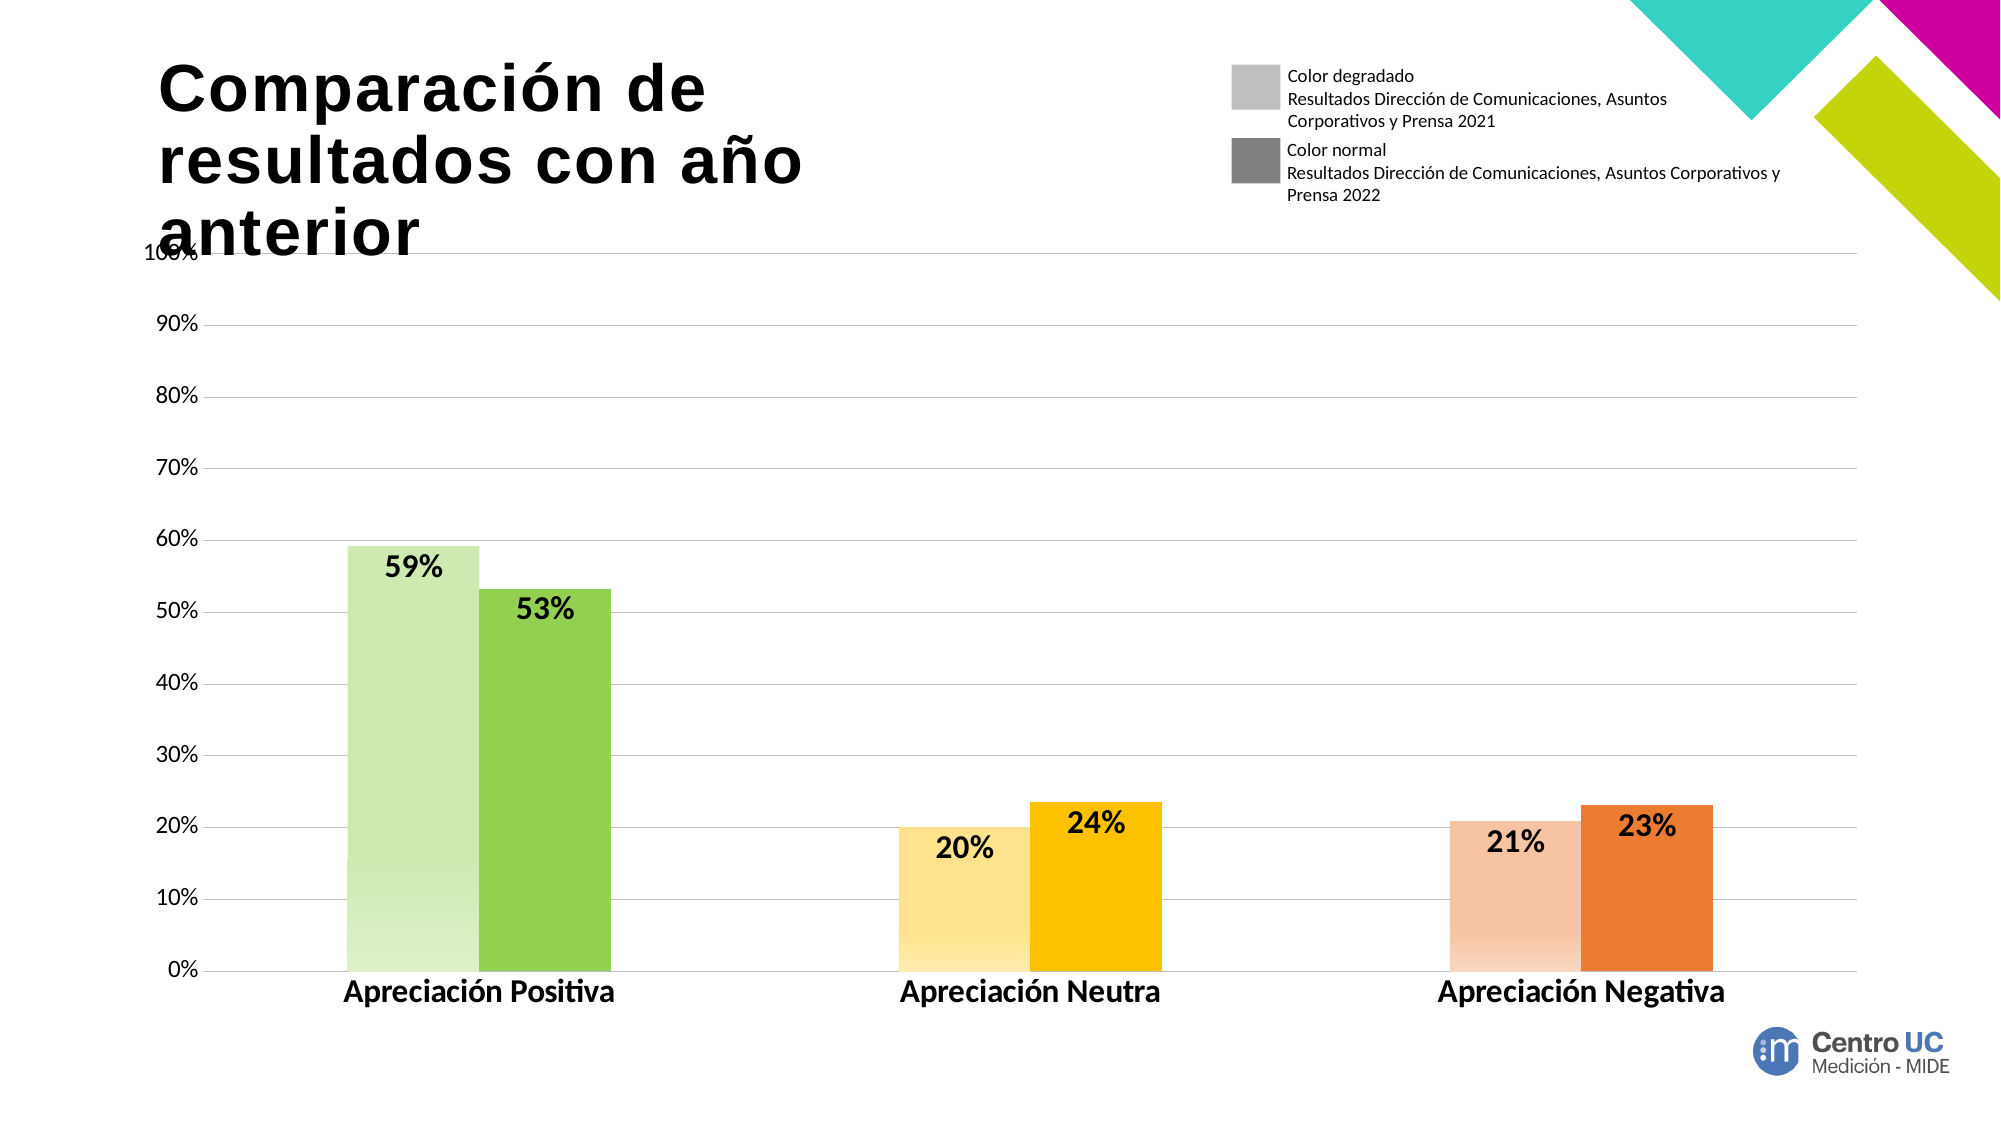

# Comparación de resultados con año anterior
Color degradado
Resultados Dirección de Comunicaciones, Asuntos Corporativos y Prensa 2021

Color normal
Resultados Dirección de Comunicaciones, Asuntos Corporativos y Prensa 2022

### Chart

| Category | Área | Resultados 2021 |
|---|---|---|
| Apreciación Positiva | 0.5918478260869565 | 0.5331619537275064 |
| Apreciación Neutra | 0.2 | 0.23547557840616967 |
| Apreciación Negativa | 0.20815217391304347 | 0.23136246786632392 |